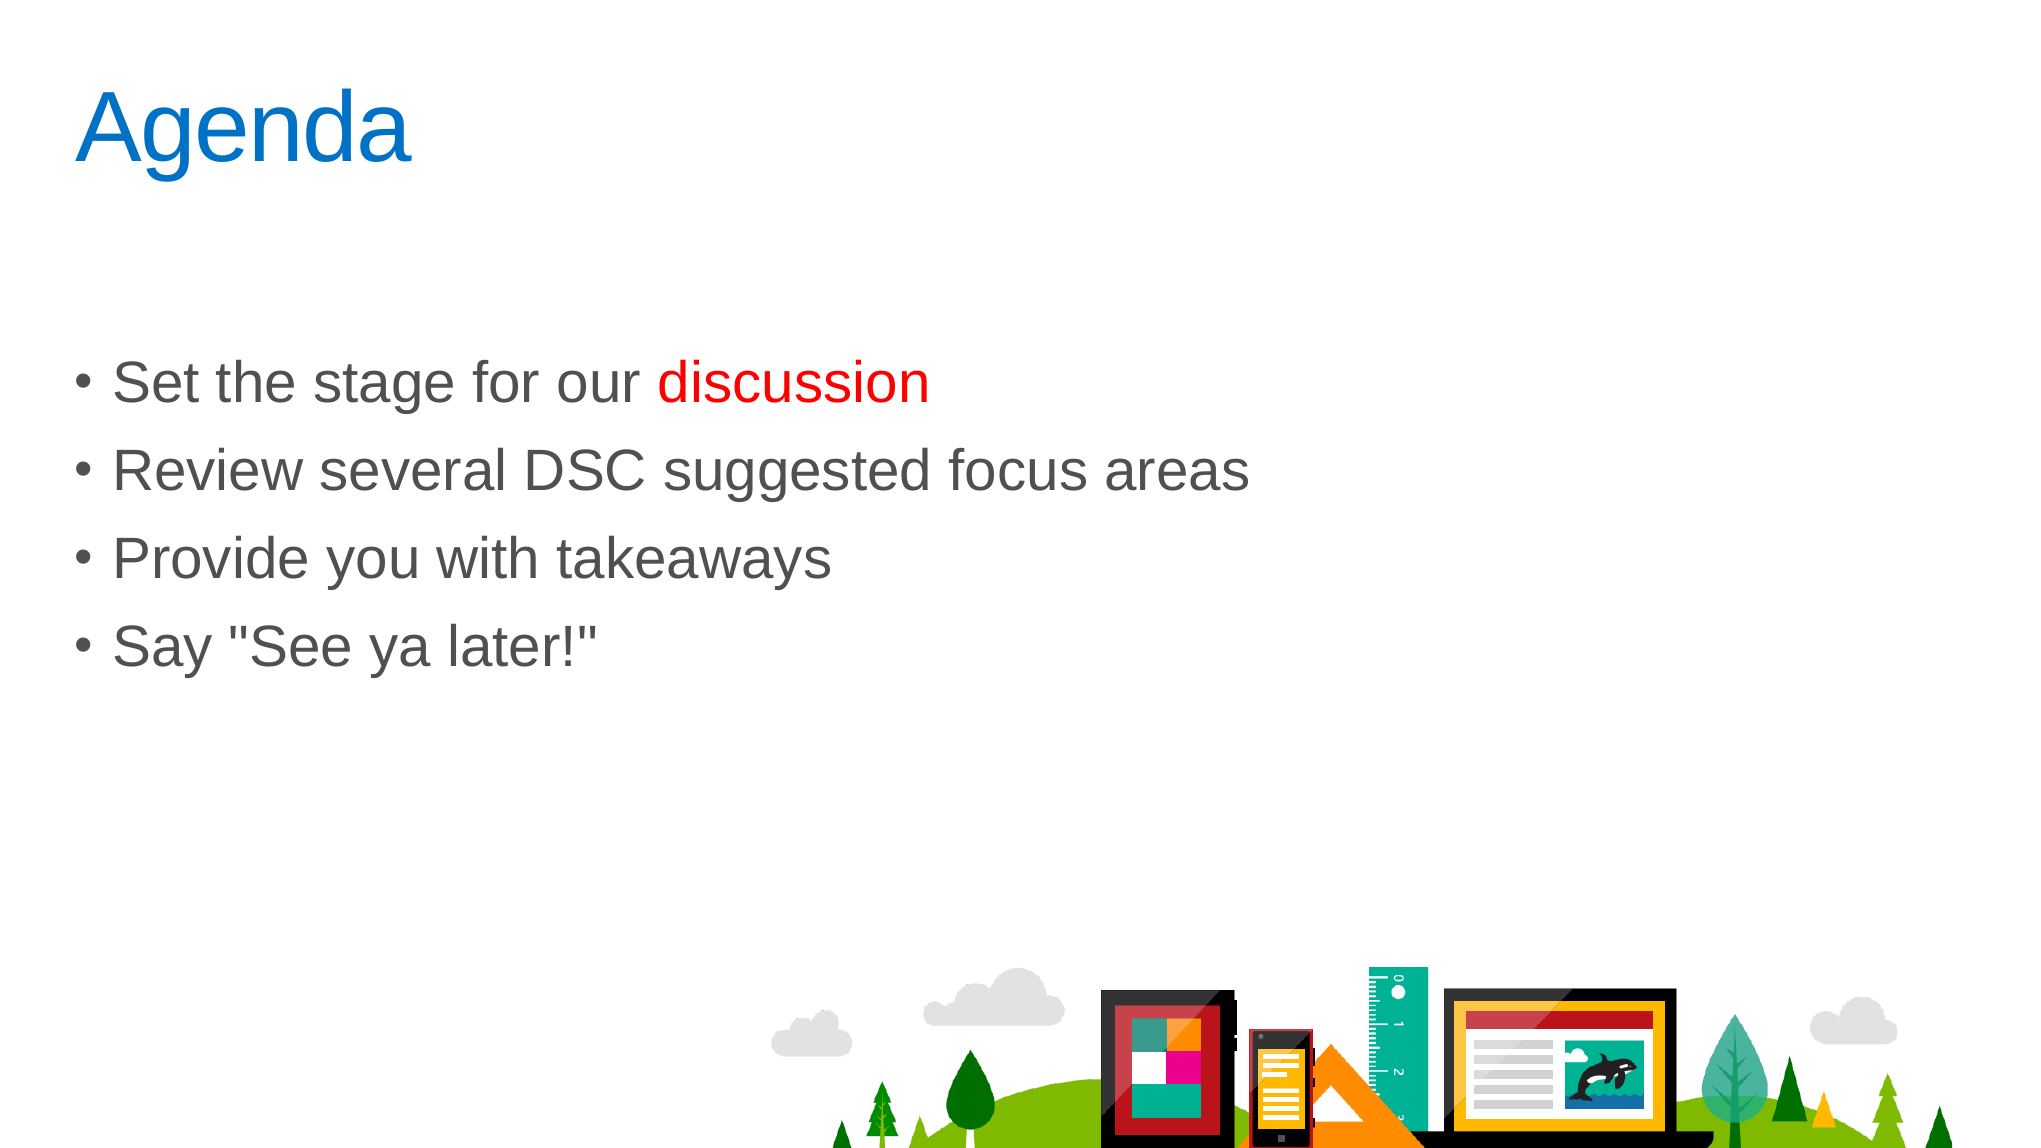

# Agenda
Set the stage for our discussion
Review several DSC suggested focus areas
Provide you with takeaways
Say "See ya later!"